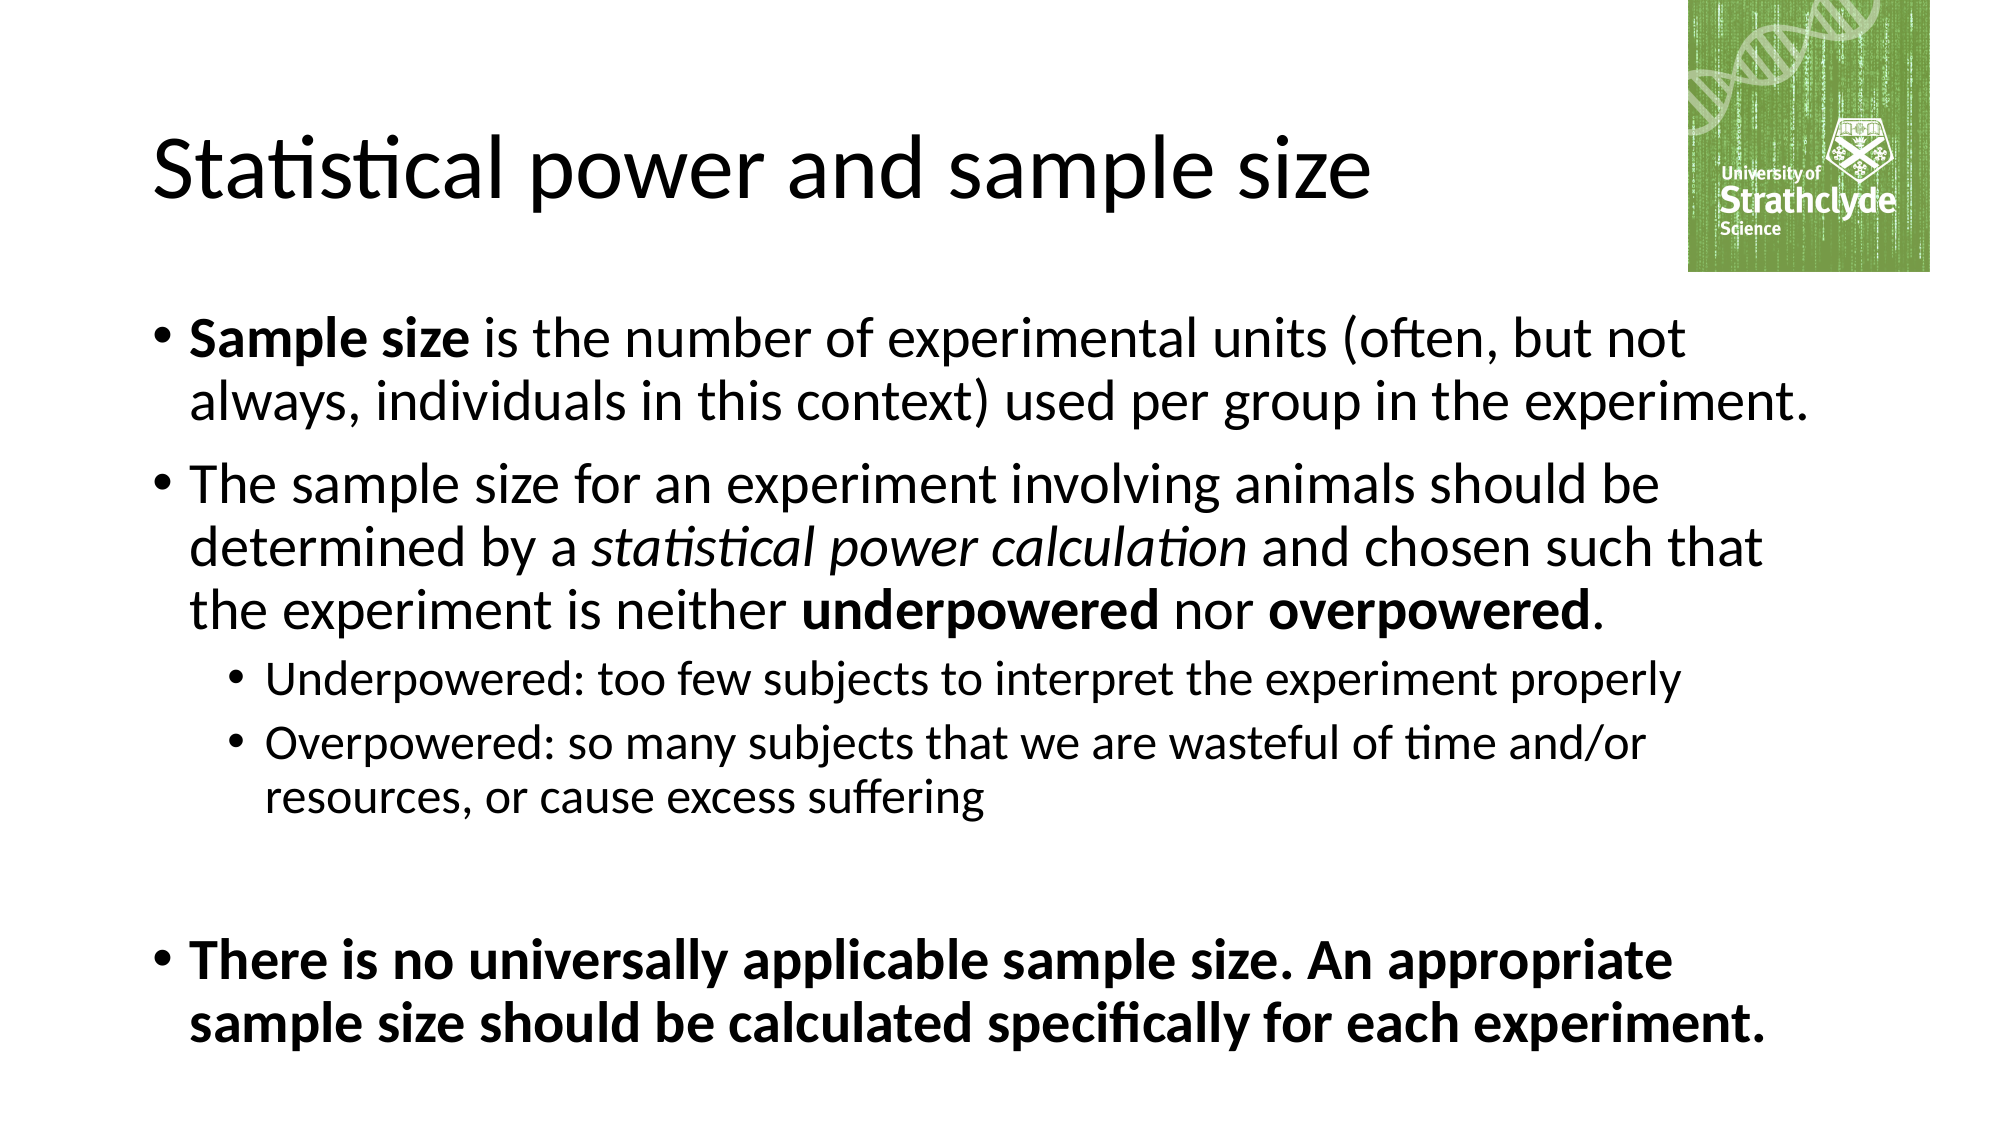

# Statistical power and sample size
Sample size is the number of experimental units (often, but not always, individuals in this context) used per group in the experiment.
The sample size for an experiment involving animals should be determined by a statistical power calculation and chosen such that the experiment is neither underpowered nor overpowered.
Underpowered: too few subjects to interpret the experiment properly
Overpowered: so many subjects that we are wasteful of time and/or resources, or cause excess suffering

There is no universally applicable sample size. An appropriate sample size should be calculated specifically for each experiment.